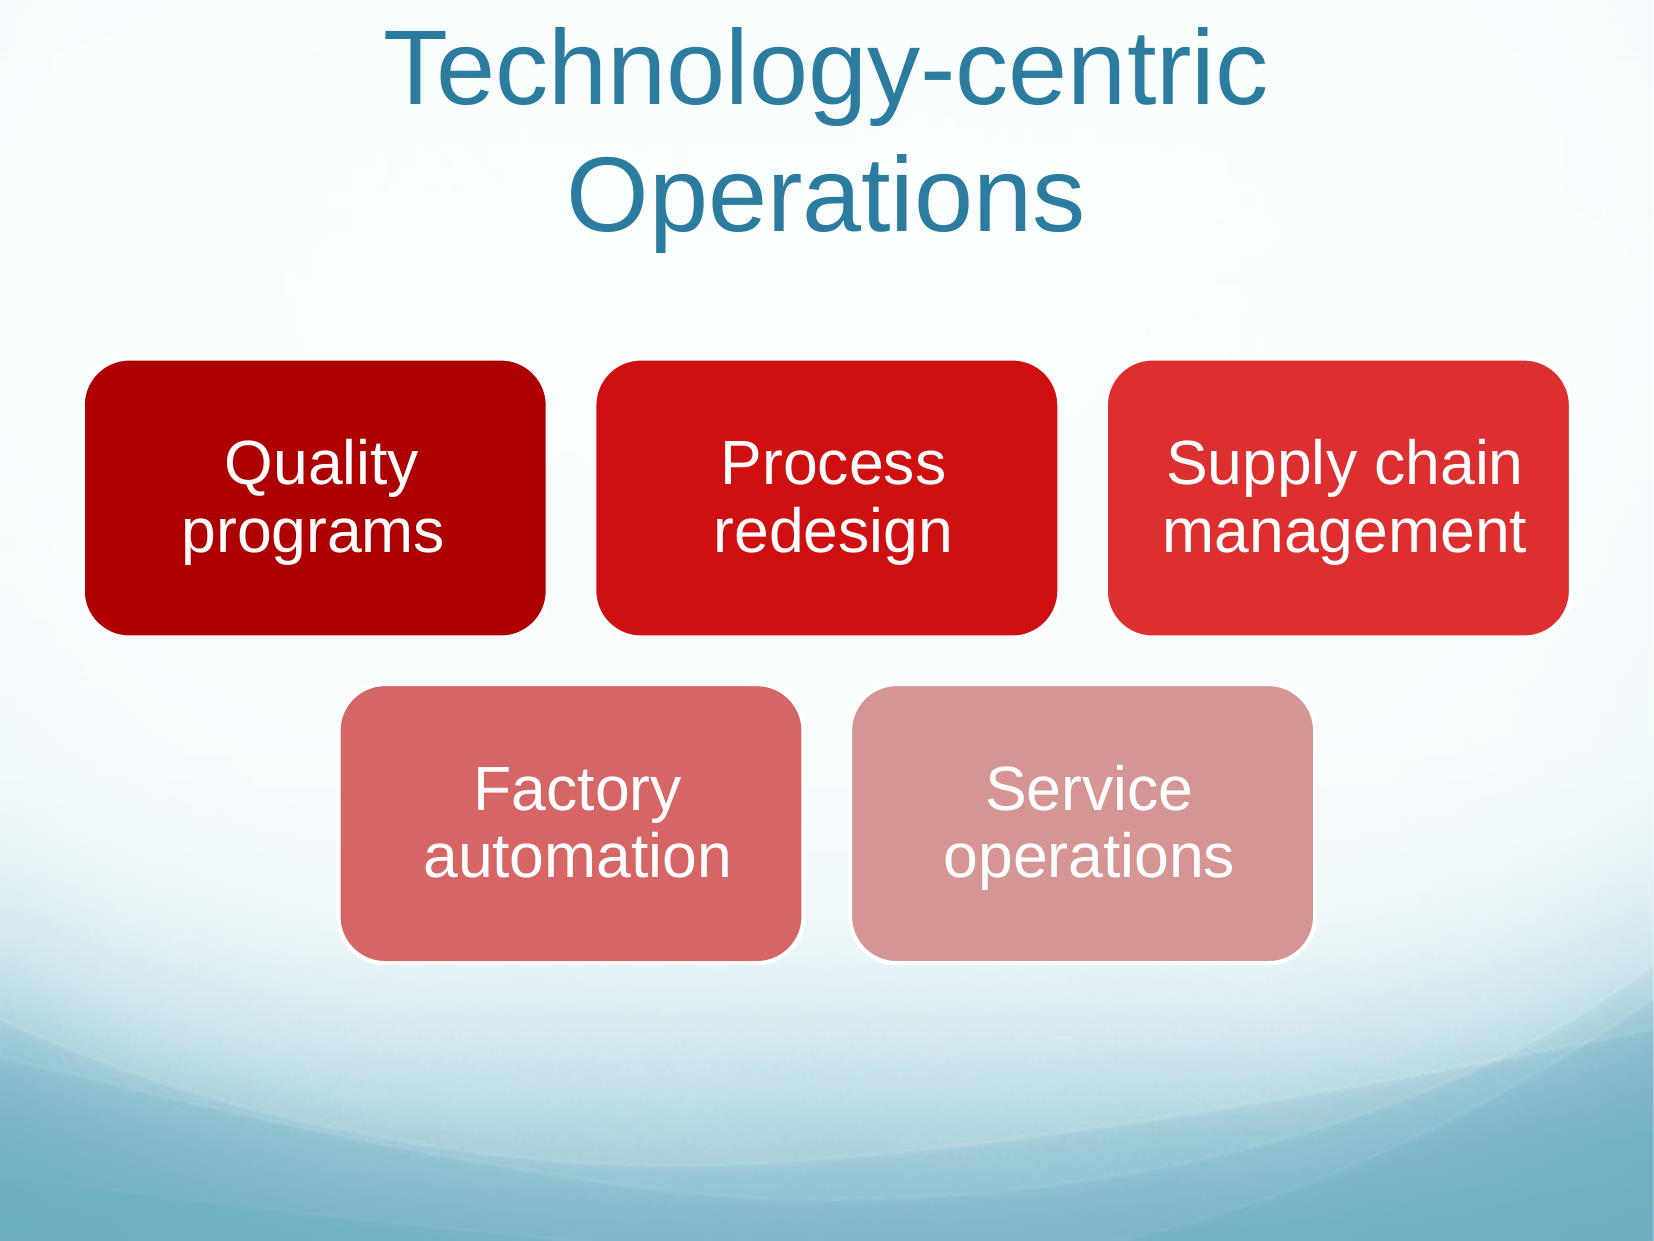

# Technology-centric Operations
Quality programs
Process redesign
Supply chain management
Factory automation
Service operations